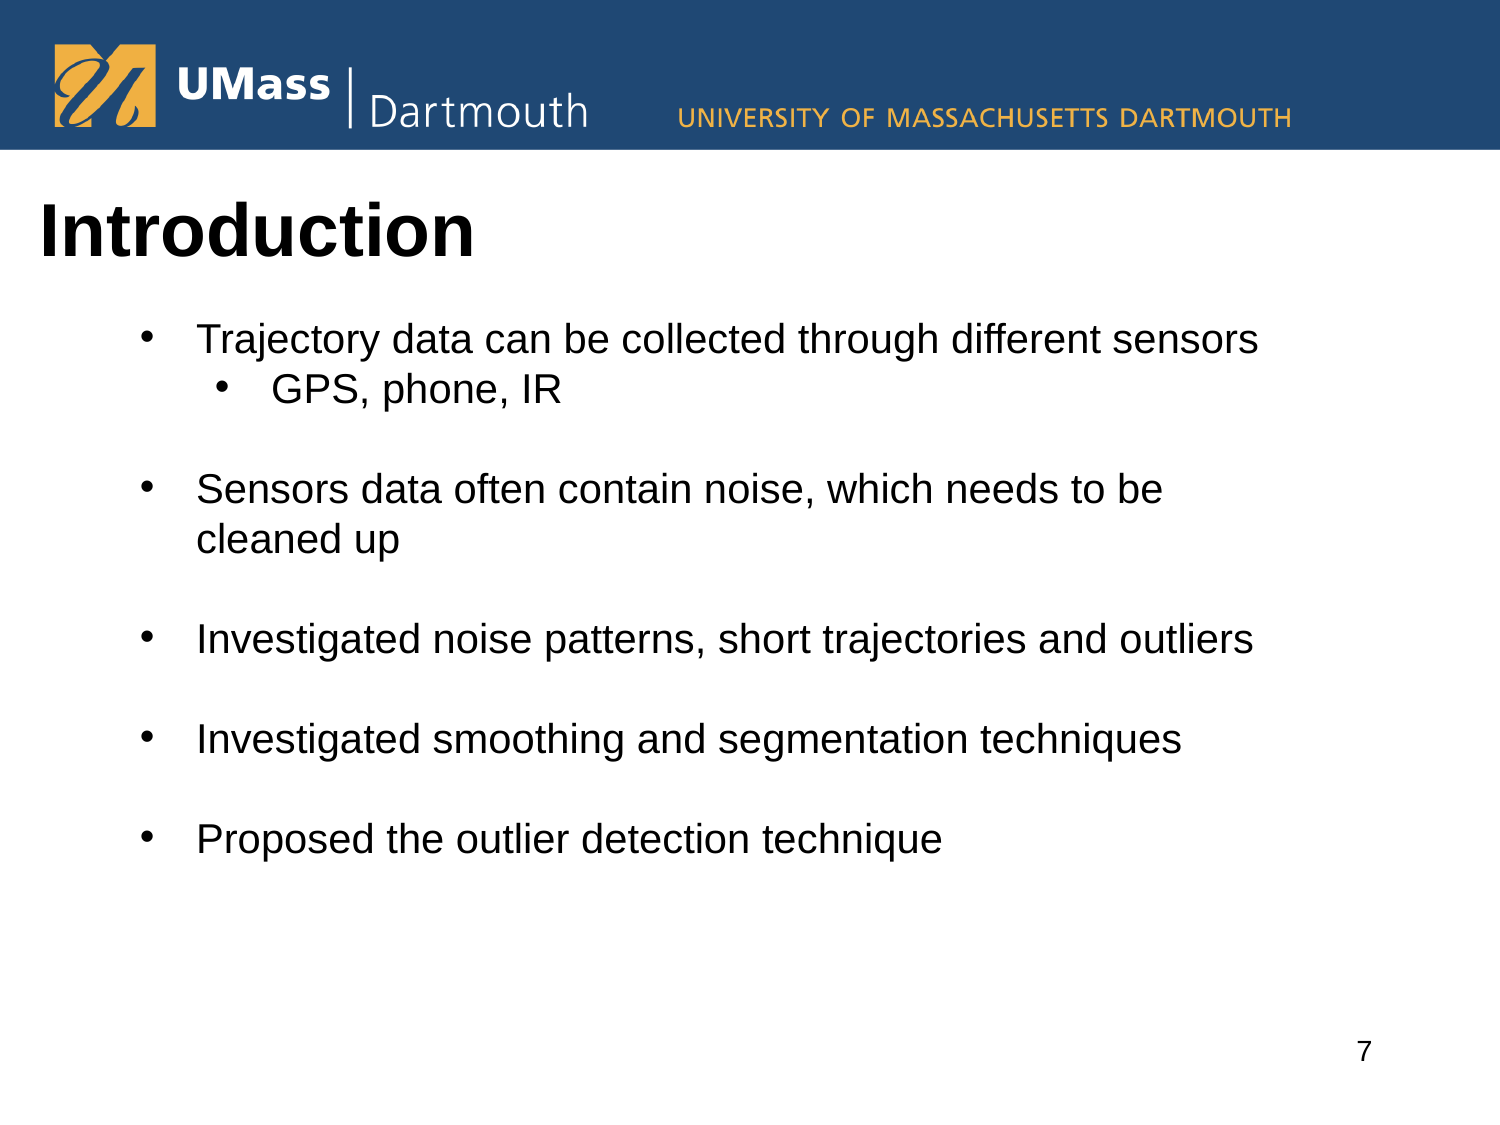

# Introduction
Trajectory data can be collected through different sensors
GPS, phone, IR

Sensors data often contain noise, which needs to be cleaned up

Investigated noise patterns, short trajectories and outliers

Investigated smoothing and segmentation techniques

Proposed the outlier detection technique

7